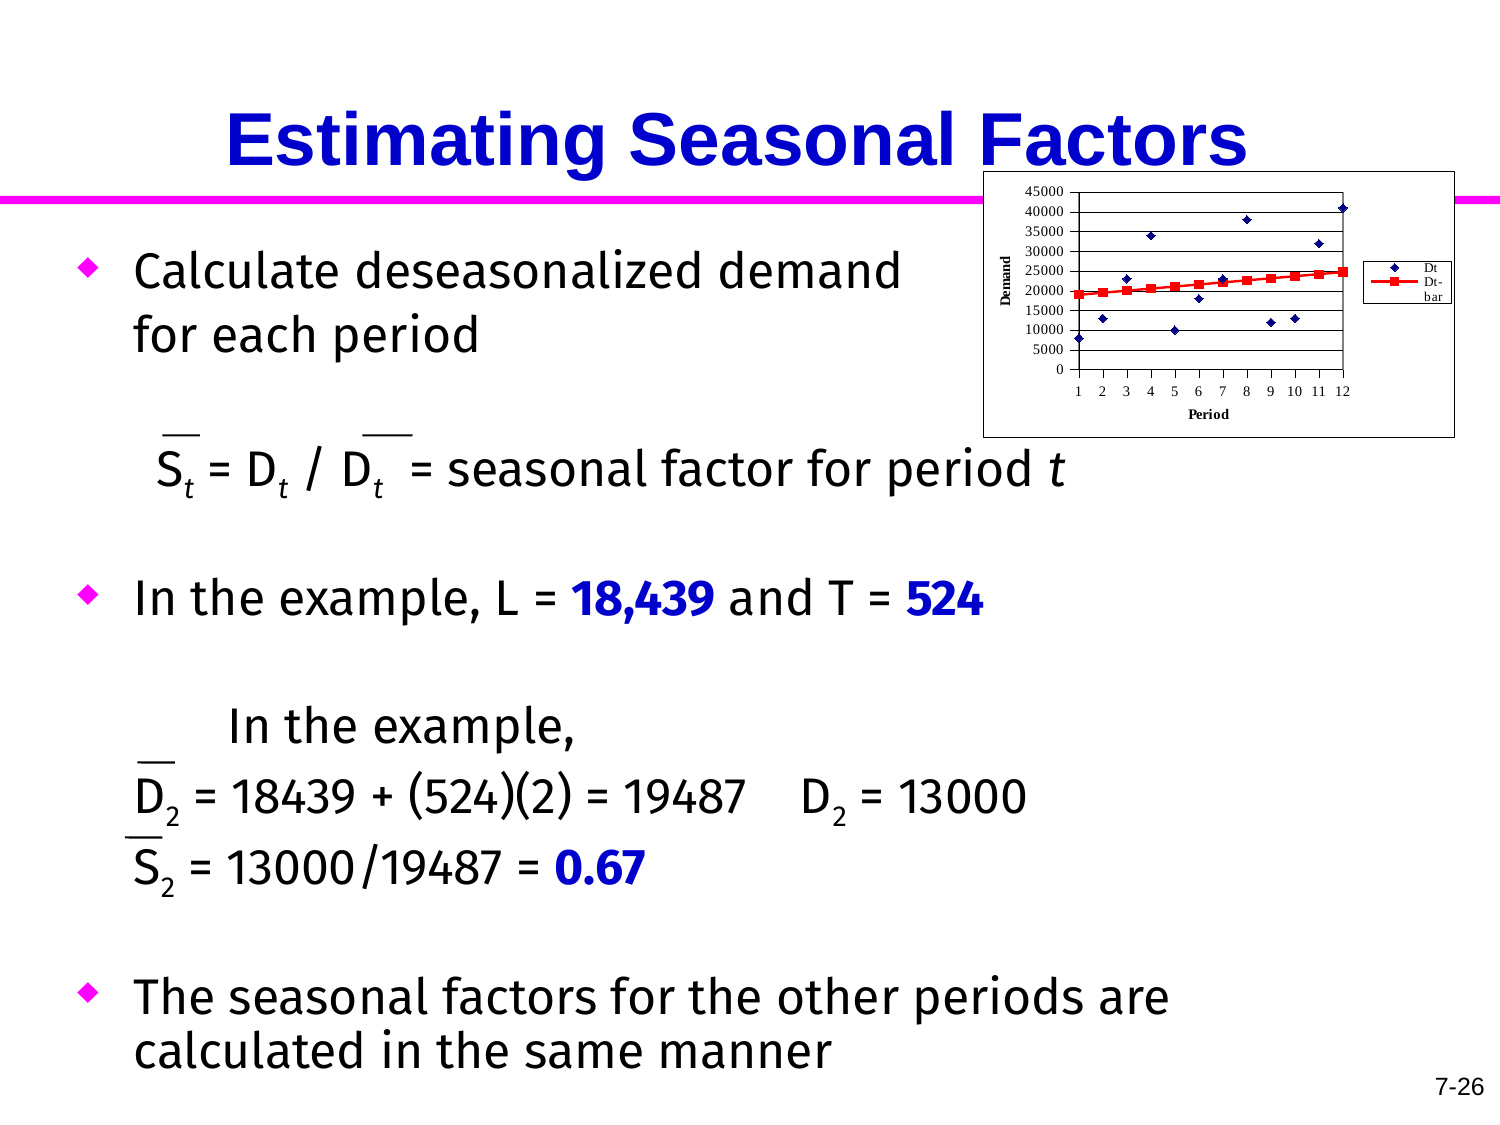

# Estimating Seasonal Factors

### Chart

| Category | Dt | Dt-bar |
|---|---|---|
Calculate deseasonalized demand
	for each period

      St = Dt / Dt  = seasonal factor for period t

In the example, L = 18,439 and T = 524

	In the example,
	D2 = 18439 + (524)(2) = 19487    D2 = 13000
	S2 = 13000/19487 = 0.67

The seasonal factors for the other periods are calculated in the same manner

7-26